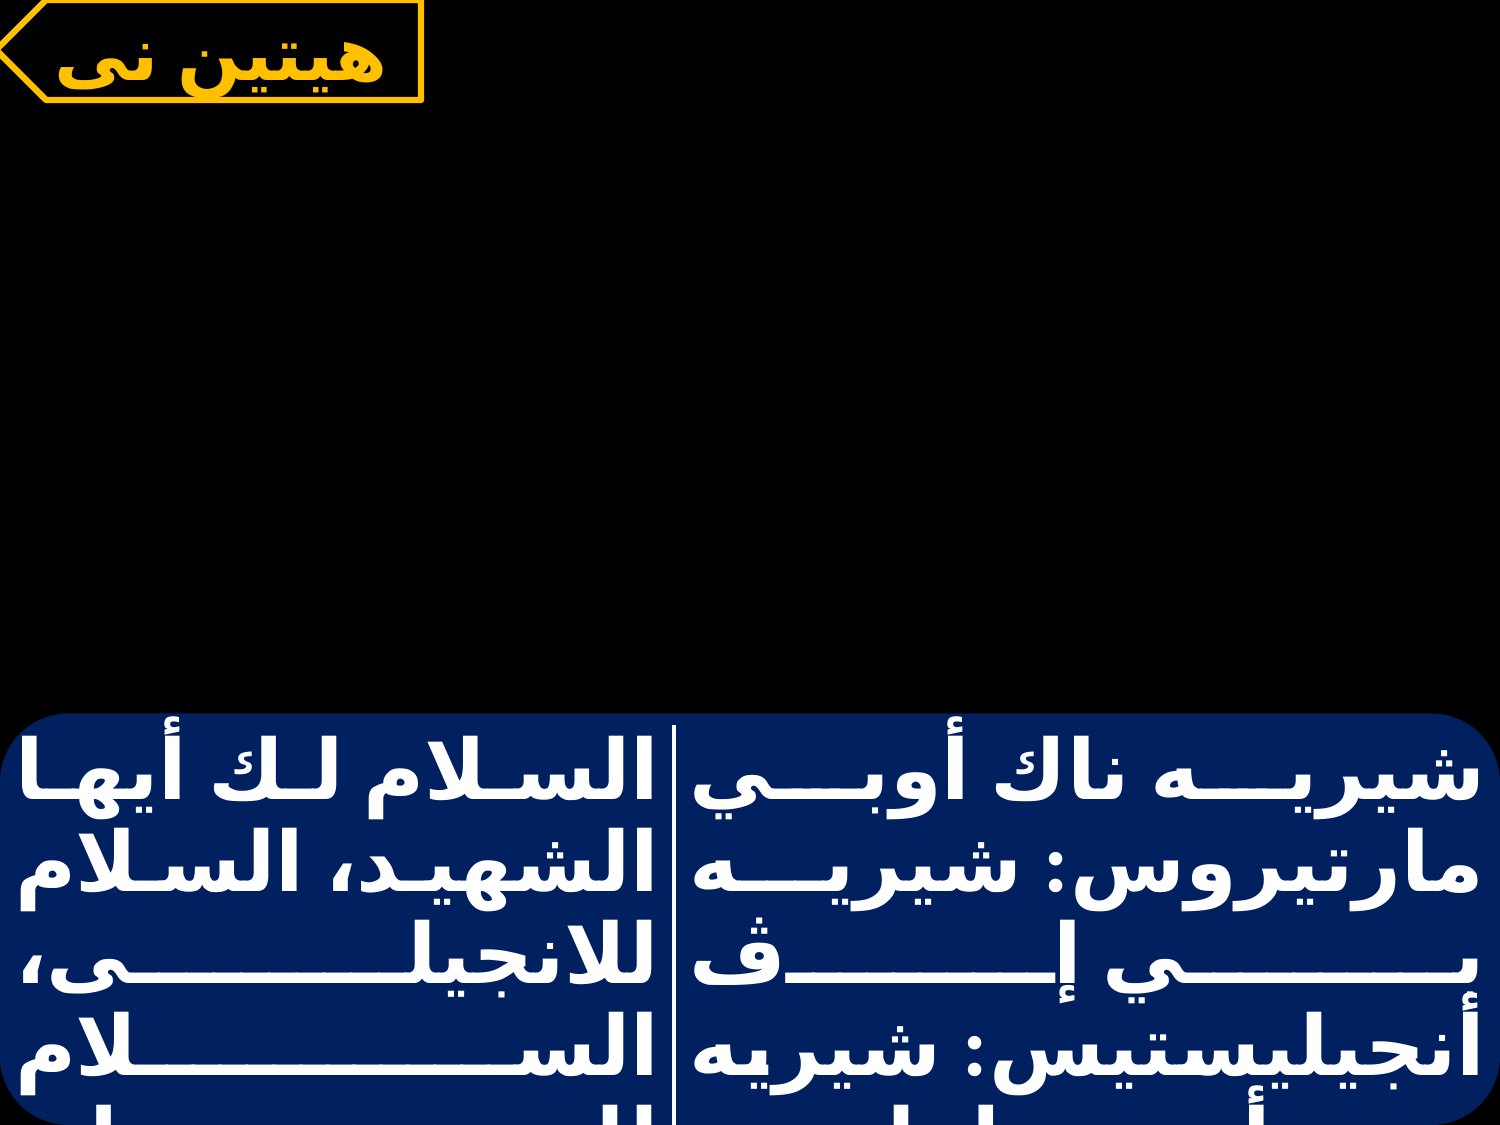

هيتين نى
|  |  |
| --- | --- |
| السلام لك أيها الشهيد، السلام للانجيلى، السلام للرسول، مرقس ناظر الإله. | شيريه ناك أوبي مارتيروس: شيريه بي إڤ أنجيليستيس: شيريه بي أبسطولوس: (أڤا) ماركوس بي ثيؤريموس. |